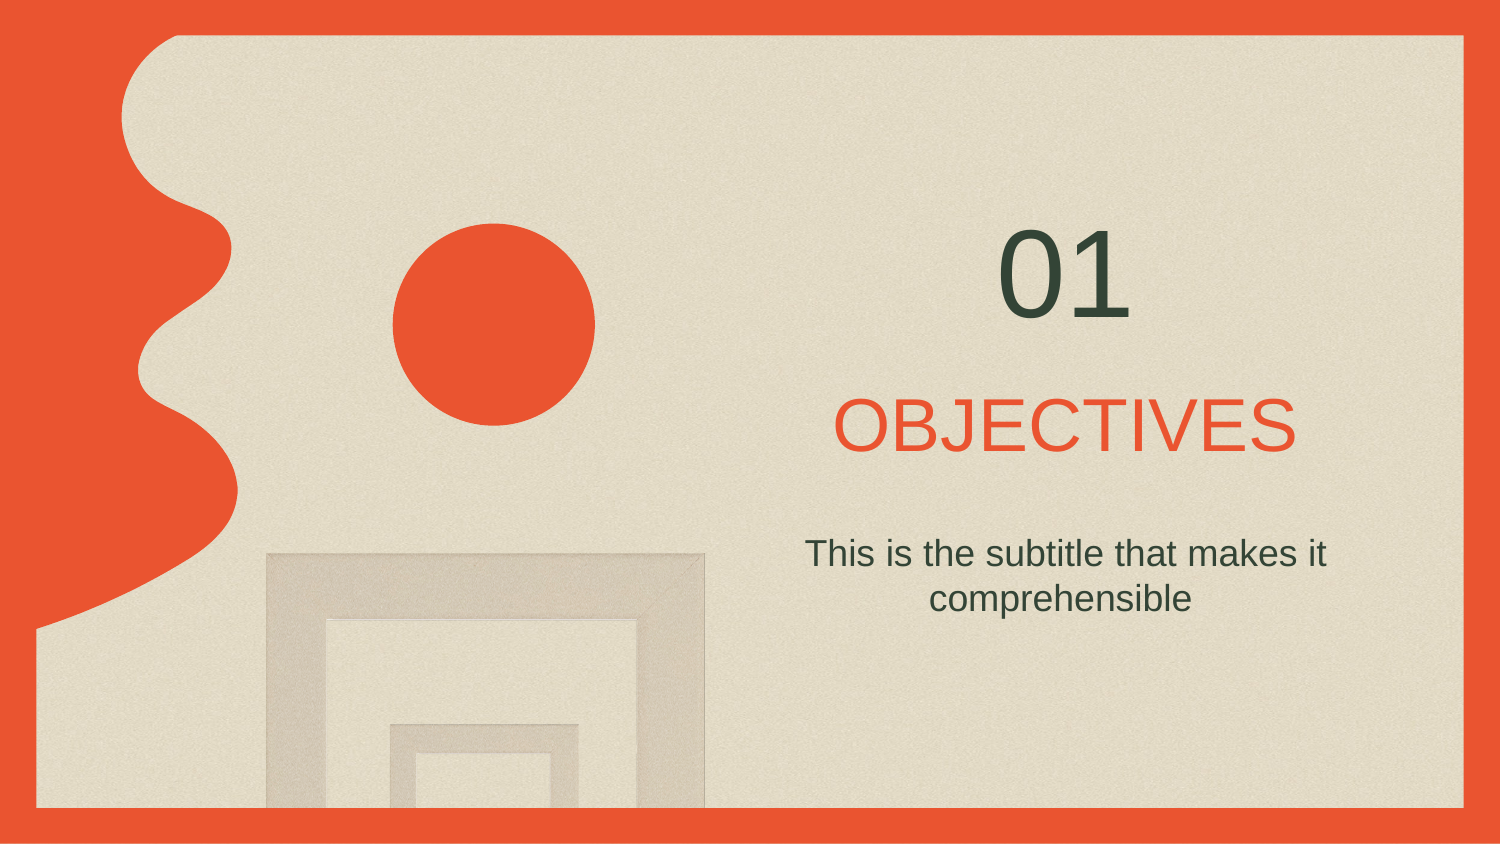

01
# OBJECTIVES
This is the subtitle that makes it comprehensible